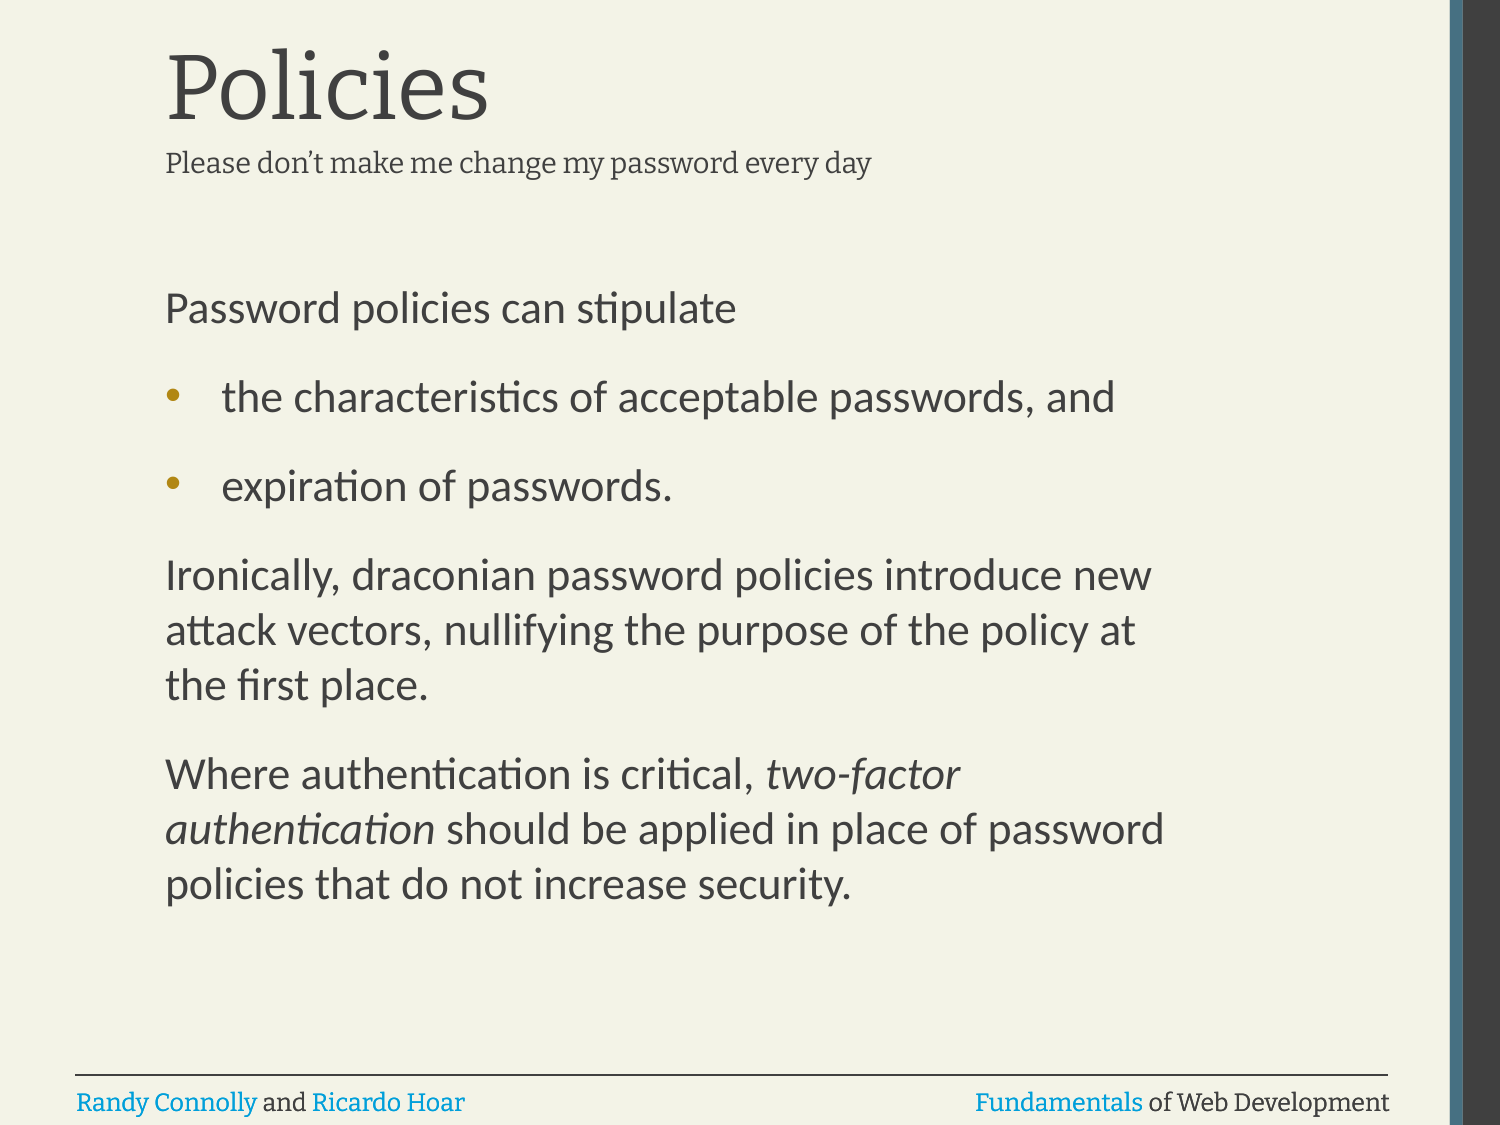

# Policies
Please don’t make me change my password every day
Password policies can stipulate
the characteristics of acceptable passwords, and
expiration of passwords.
Ironically, draconian password policies introduce new attack vectors, nullifying the purpose of the policy at the first place.
Where authentication is critical, two-factor authentication should be applied in place of password policies that do not increase security.